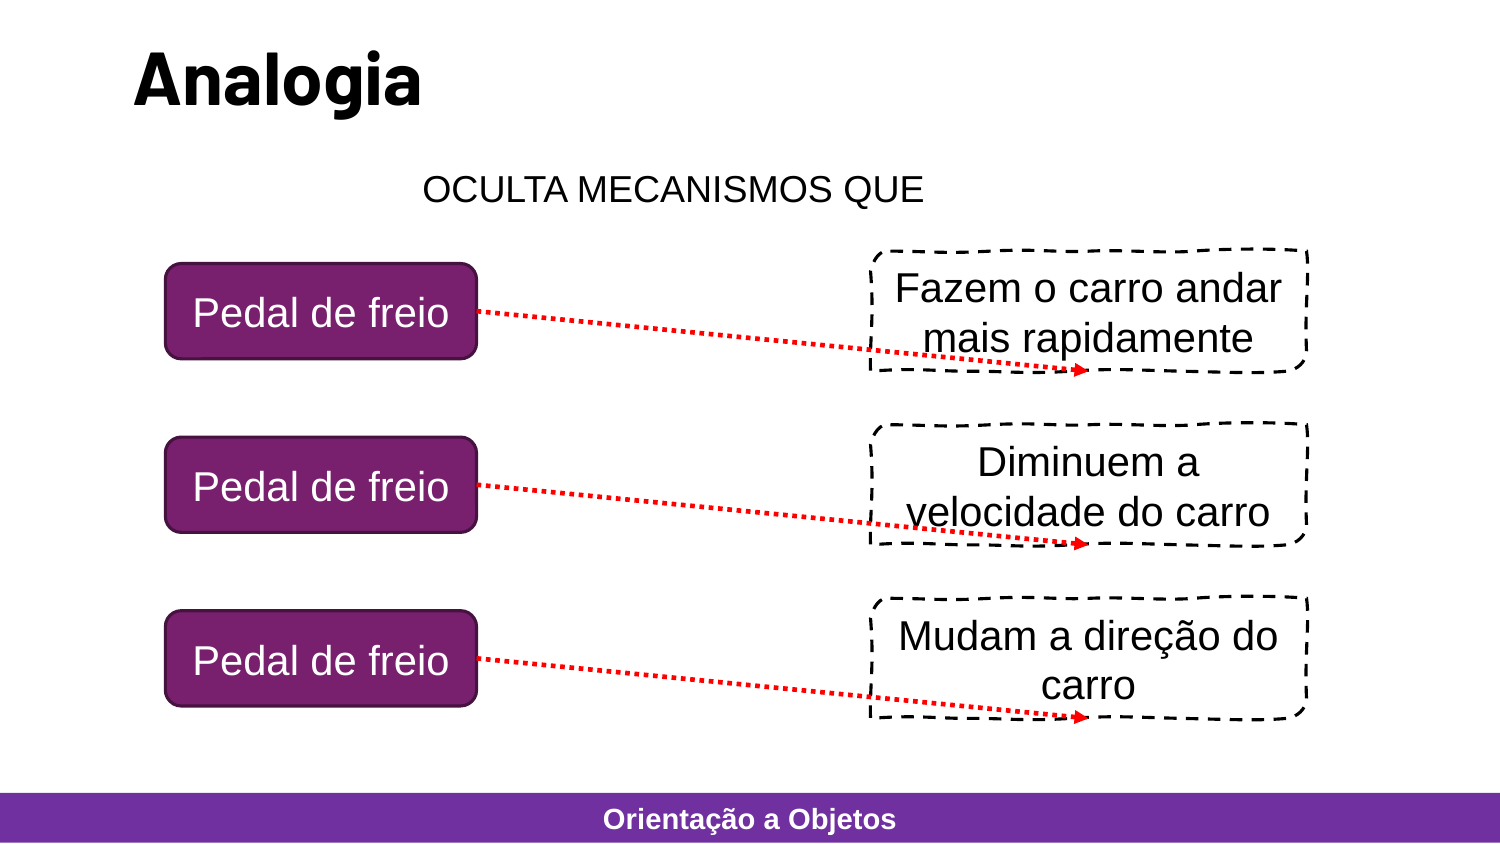

# Analogia
Oculta mecanismos que
Fazem o carro andar mais rapidamente
Pedal de freio
Diminuem a velocidade do carro
Pedal de freio
Mudam a direção do carro
Pedal de freio